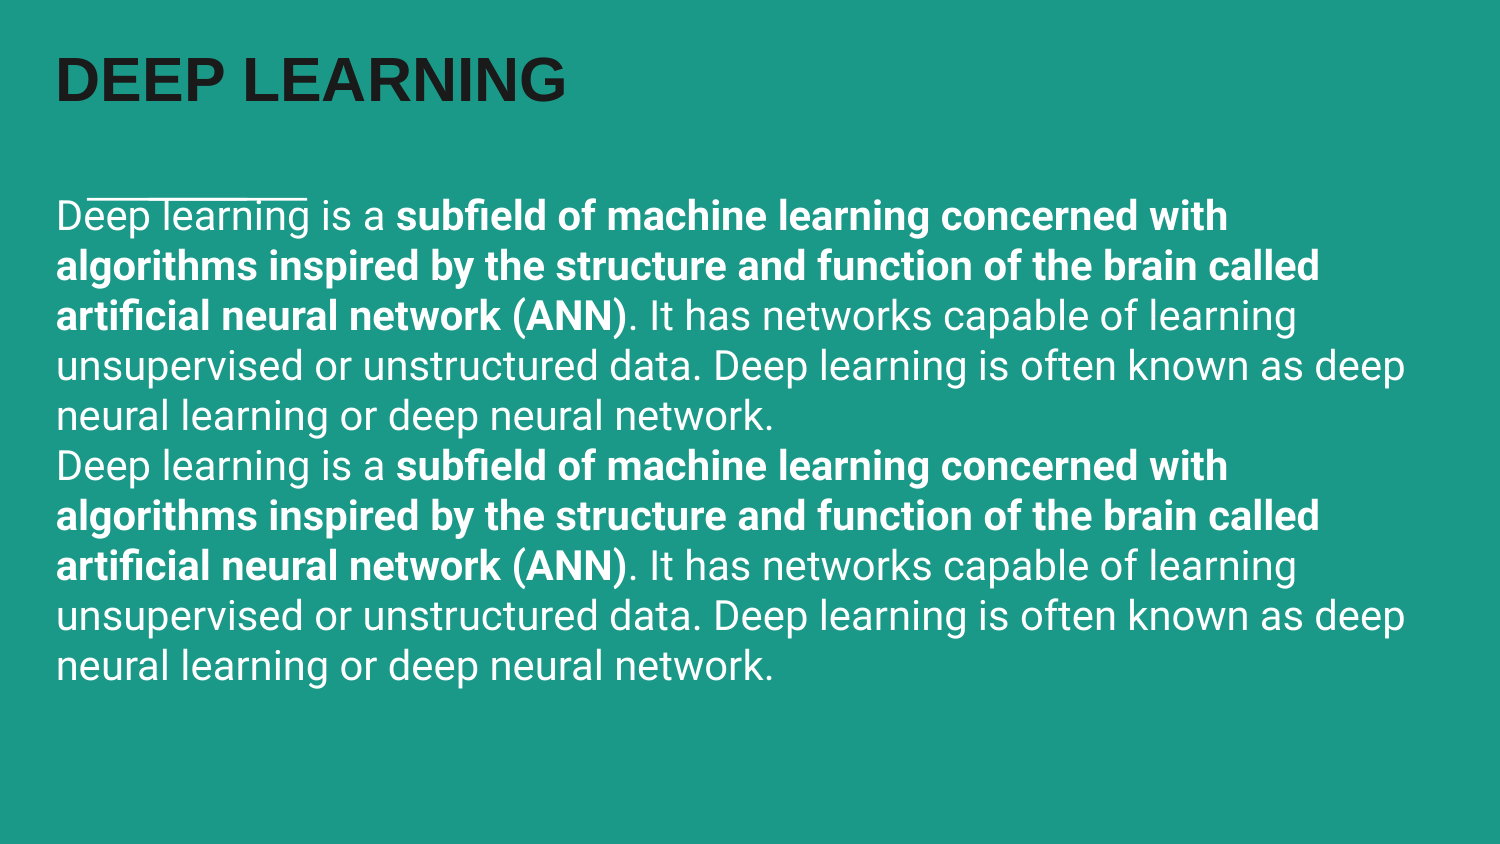

# DEEP LEARNING Deep learning is a subfield of machine learning concerned with algorithms inspired by the structure and function of the brain called artificial neural network (ANN). It has networks capable of learning unsupervised or unstructured data. Deep learning is often known as deep neural learning or deep neural network. Deep learning is a subfield of machine learning concerned with algorithms inspired by the structure and function of the brain called artificial neural network (ANN). It has networks capable of learning unsupervised or unstructured data. Deep learning is often known as deep neural learning or deep neural network.